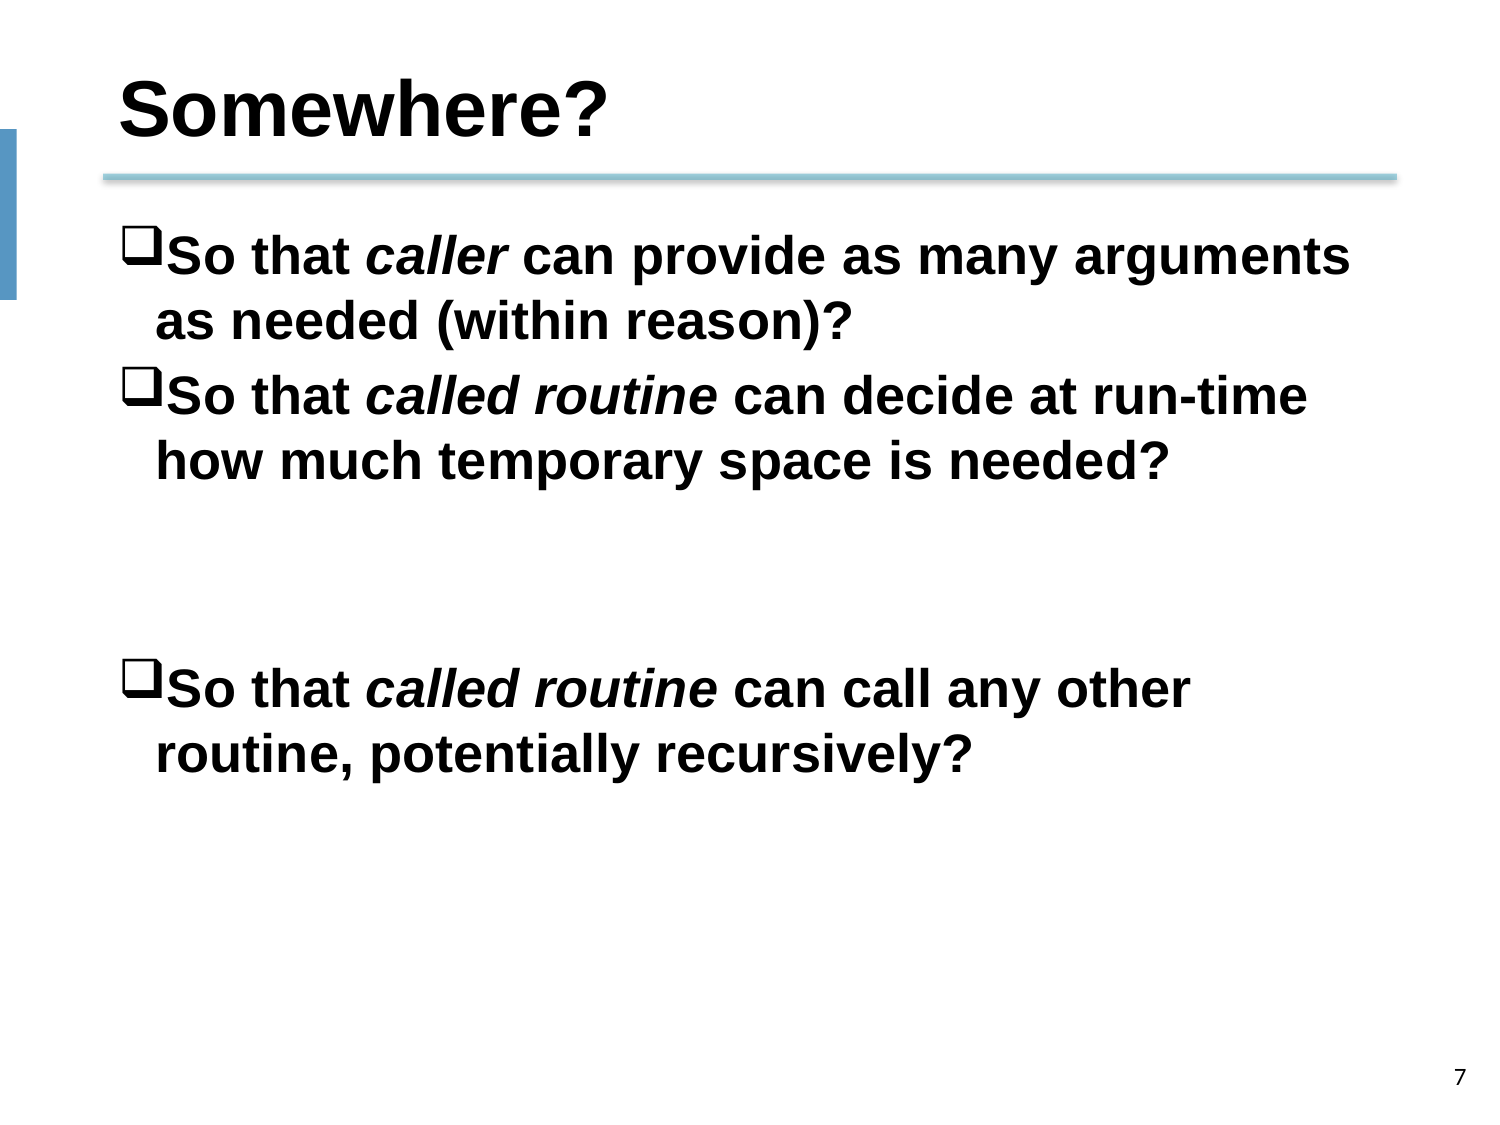

# Somewhere?
So that caller can provide as many arguments as needed (within reason)?
So that called routine can decide at run-time how much temporary space is needed?

So that called routine can call any other routine, potentially recursively?

7